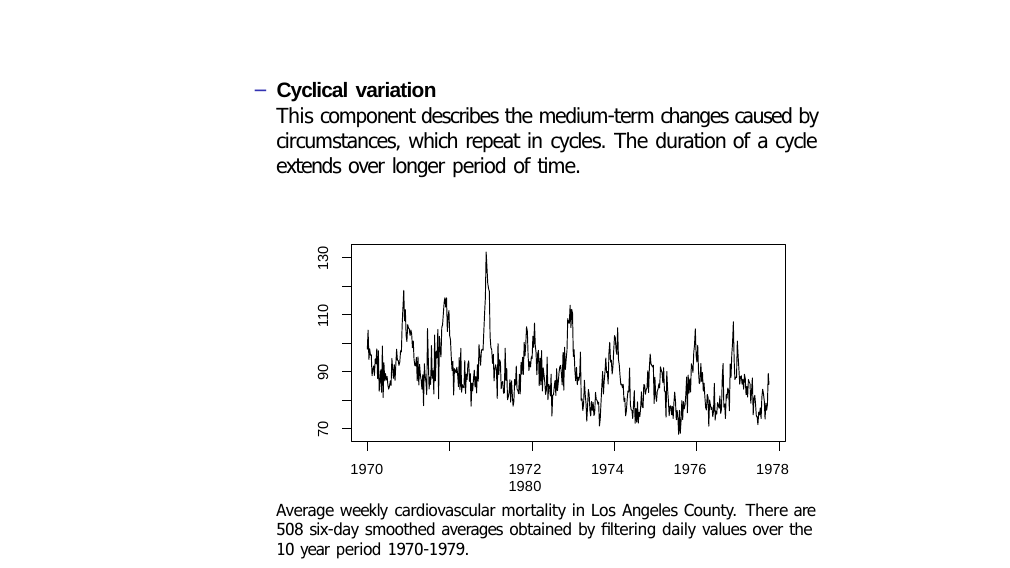

– Cyclical variation
This component describes the medium-term changes caused by  circumstances, which repeat in cycles. The duration of a cycle  extends over longer period of time.
130

110
90
70
1970	1972	1974	1976	1978	1980
Average weekly cardiovascular mortality in Los Angeles County. There are  508 six-day smoothed averages obtained by filtering daily values over the  10 year period 1970-1979.